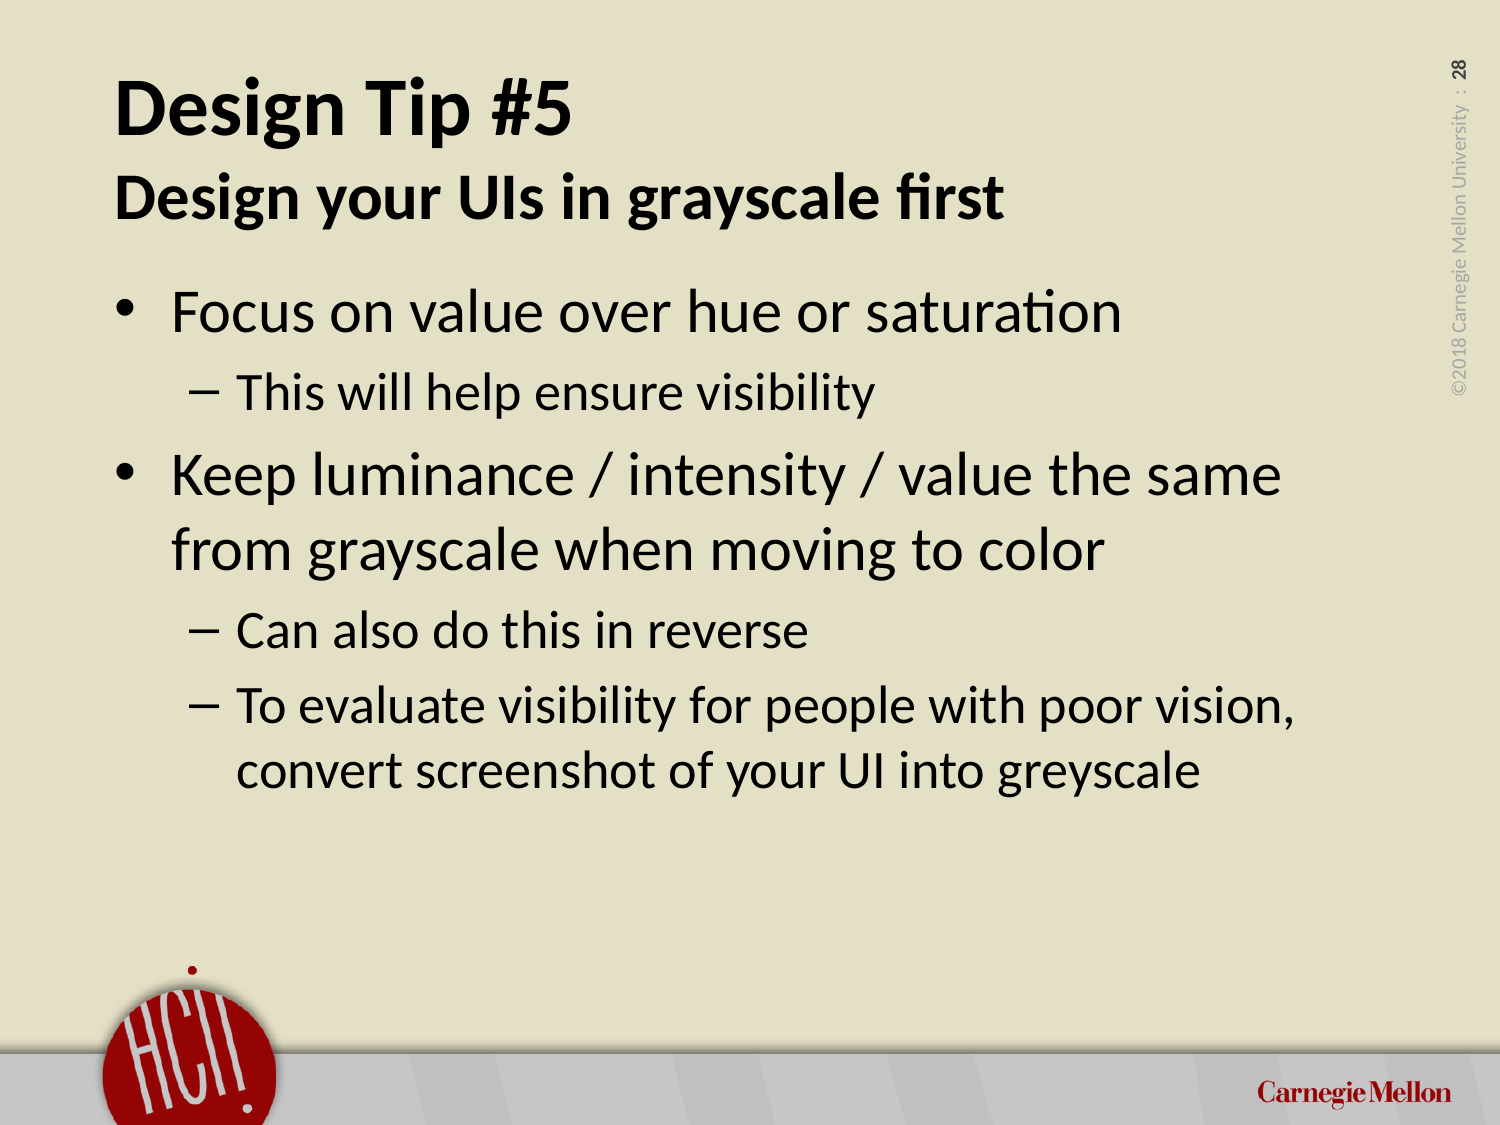

# Design Tip #5 Design your UIs in grayscale first
Focus on value over hue or saturation
This will help ensure visibility
Keep luminance / intensity / value the same from grayscale when moving to color
Can also do this in reverse
To evaluate visibility for people with poor vision, convert screenshot of your UI into greyscale